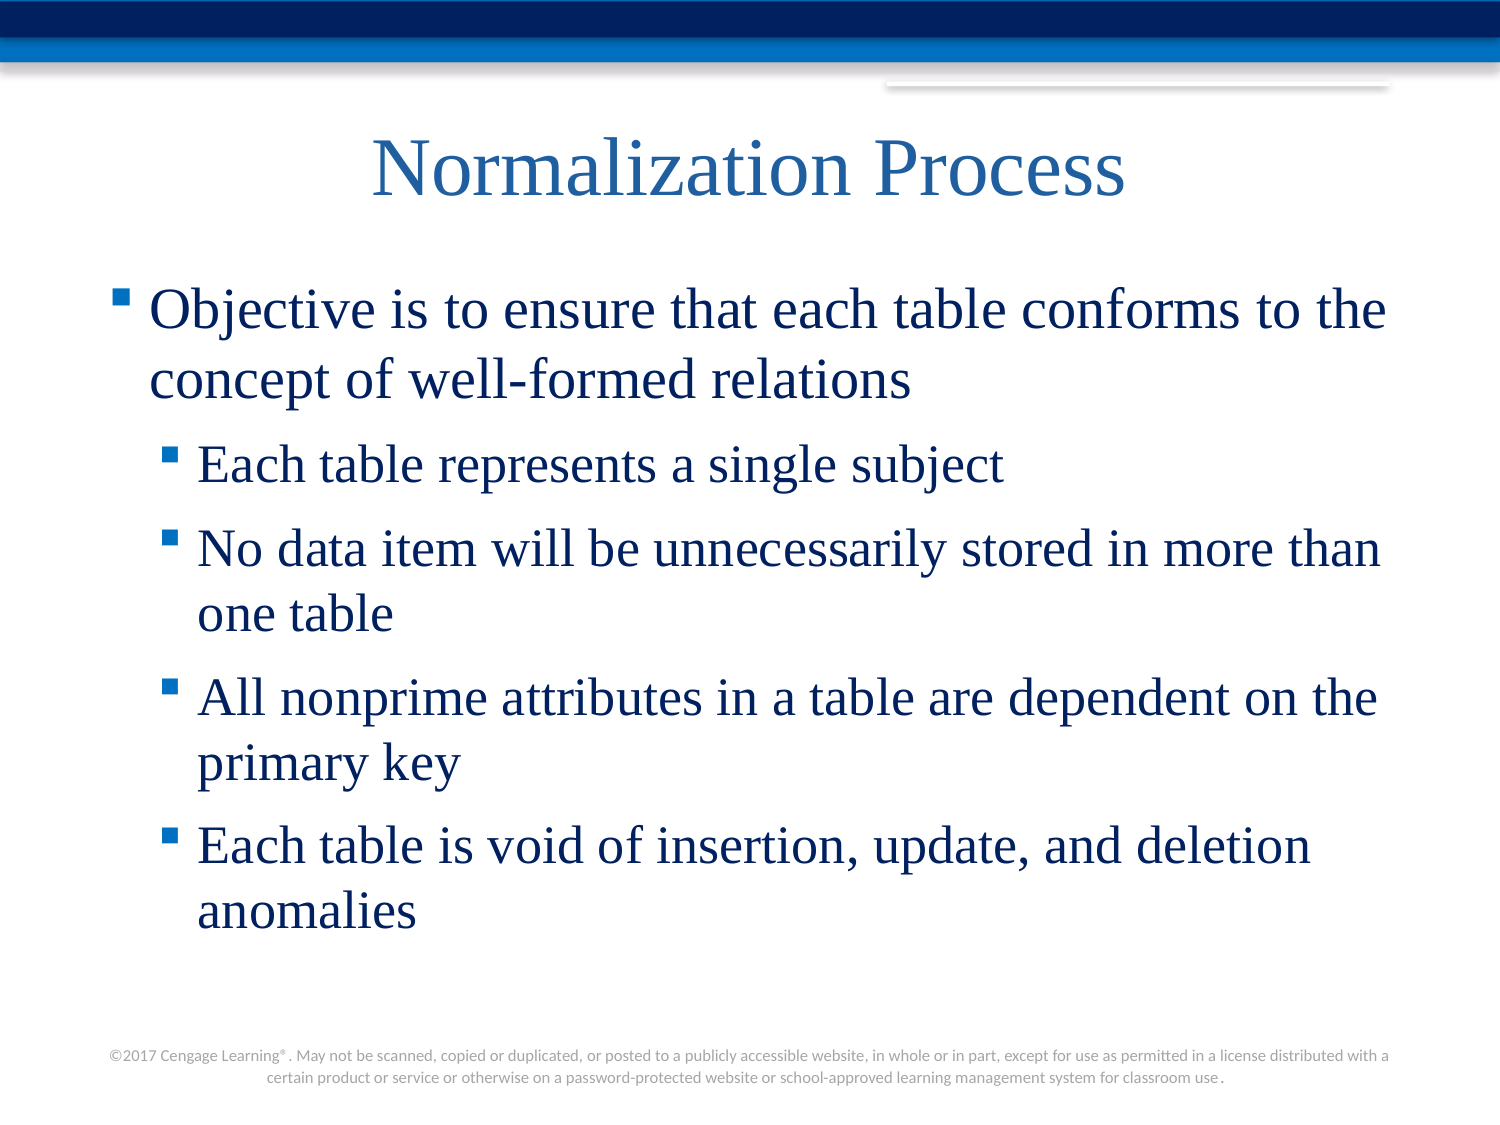

# Normalization Process
Objective is to ensure that each table conforms to the concept of well-formed relations
Each table represents a single subject
No data item will be unnecessarily stored in more than one table
All nonprime attributes in a table are dependent on the primary key
Each table is void of insertion, update, and deletion anomalies